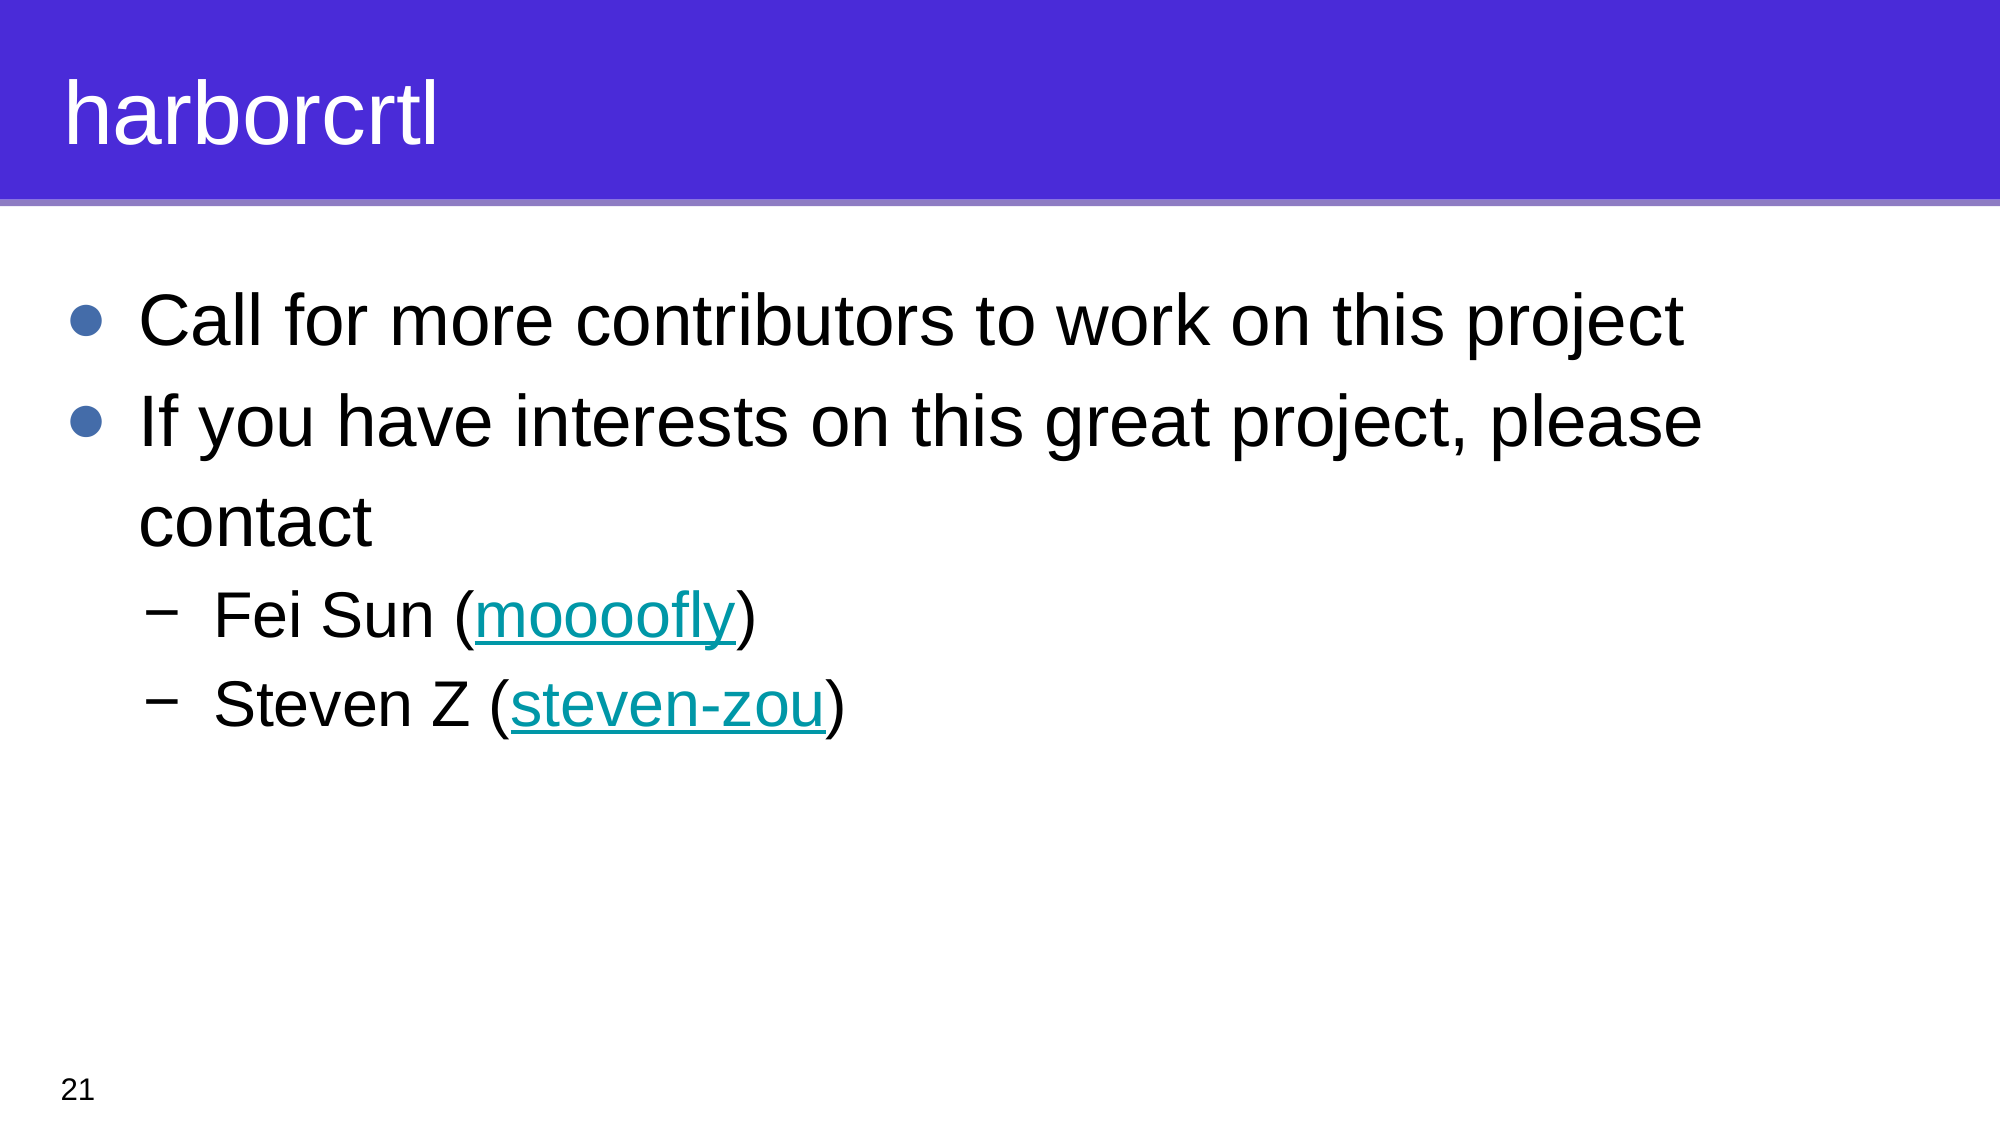

# harborcrtl
Call for more contributors to work on this project
If you have interests on this great project, please contact
Fei Sun (moooofly)
Steven Z (steven-zou)
21